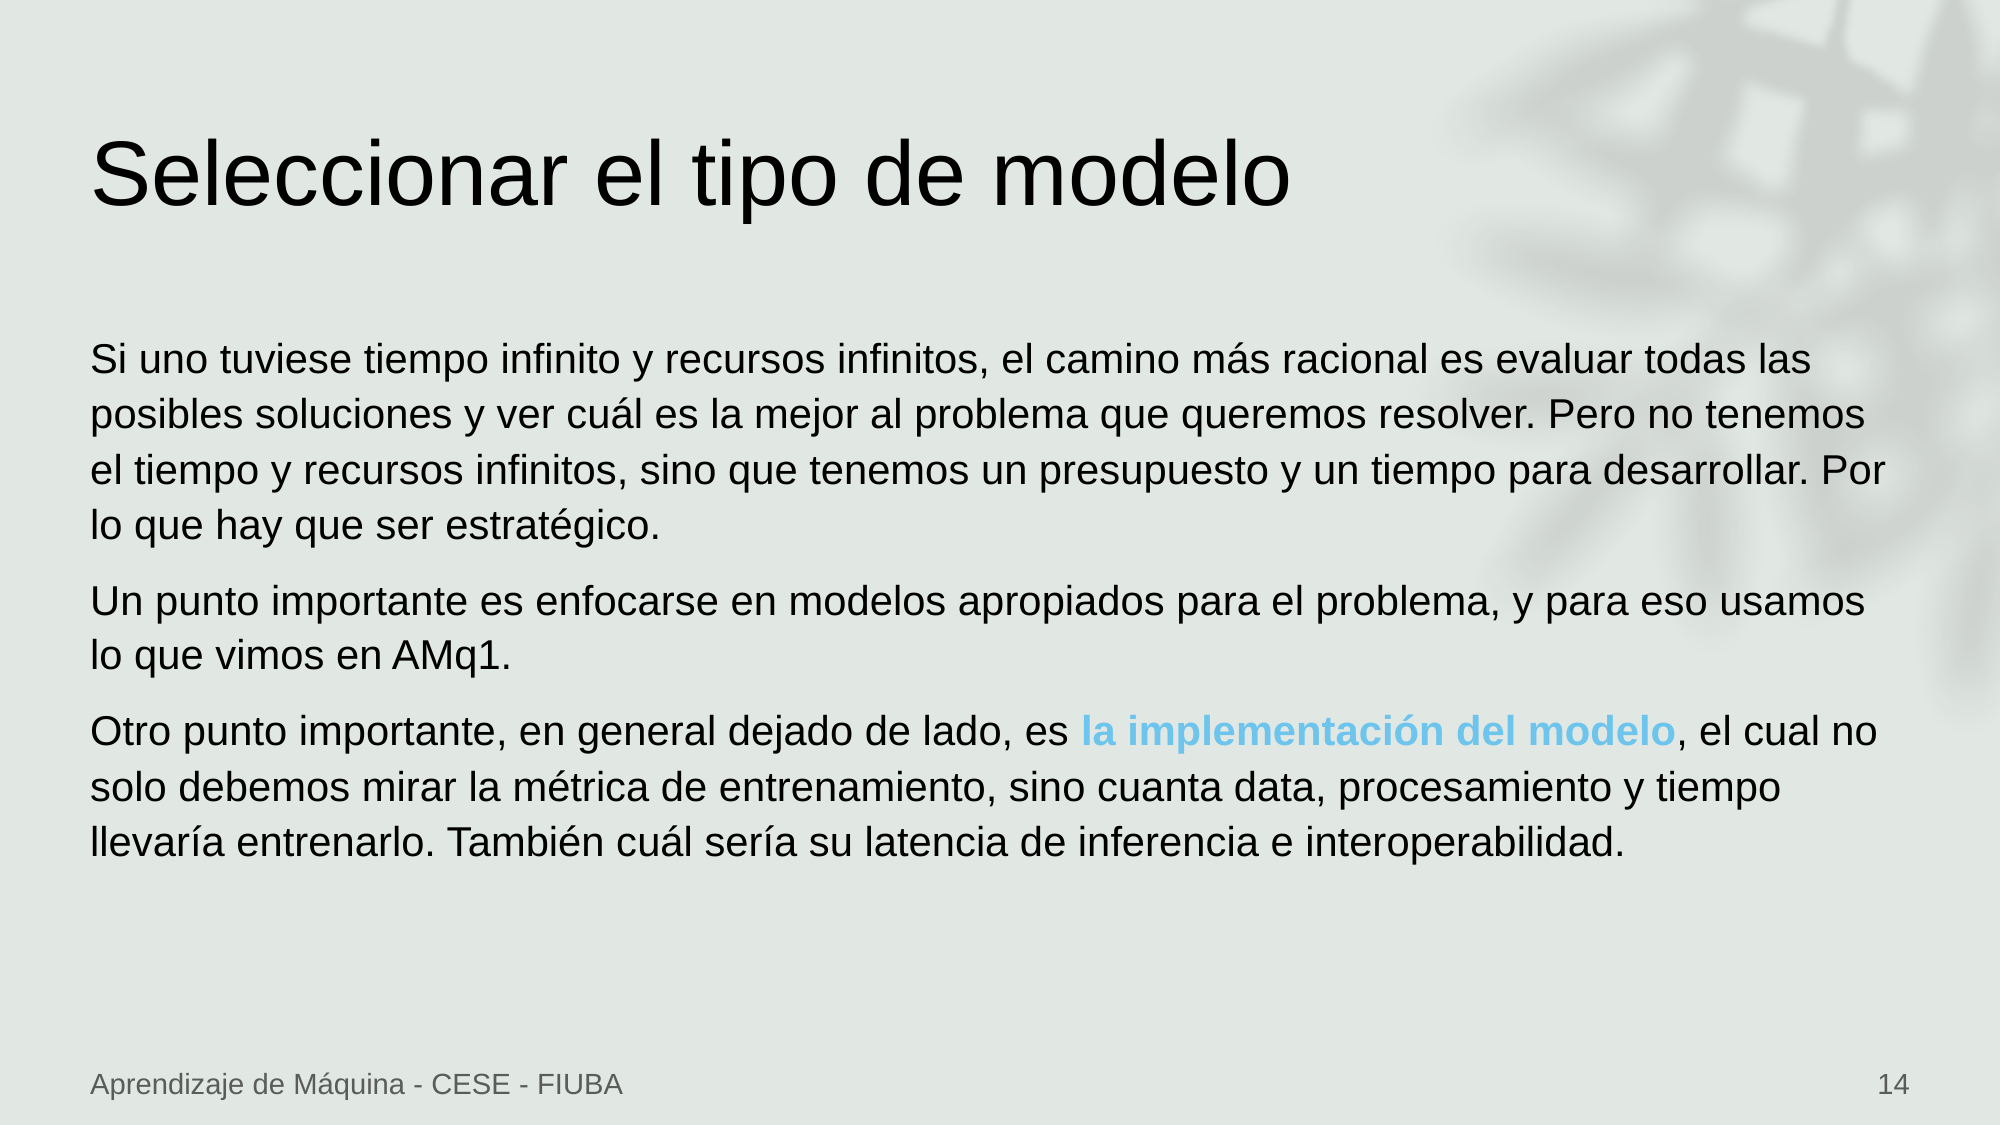

# Seleccionar el tipo de modelo
Si uno tuviese tiempo infinito y recursos infinitos, el camino más racional es evaluar todas las posibles soluciones y ver cuál es la mejor al problema que queremos resolver. Pero no tenemos el tiempo y recursos infinitos, sino que tenemos un presupuesto y un tiempo para desarrollar. Por lo que hay que ser estratégico.
Un punto importante es enfocarse en modelos apropiados para el problema, y para eso usamos lo que vimos en AMq1.
Otro punto importante, en general dejado de lado, es la implementación del modelo, el cual no solo debemos mirar la métrica de entrenamiento, sino cuanta data, procesamiento y tiempo llevaría entrenarlo. También cuál sería su latencia de inferencia e interoperabilidad.
Aprendizaje de Máquina - CESE - FIUBA
14